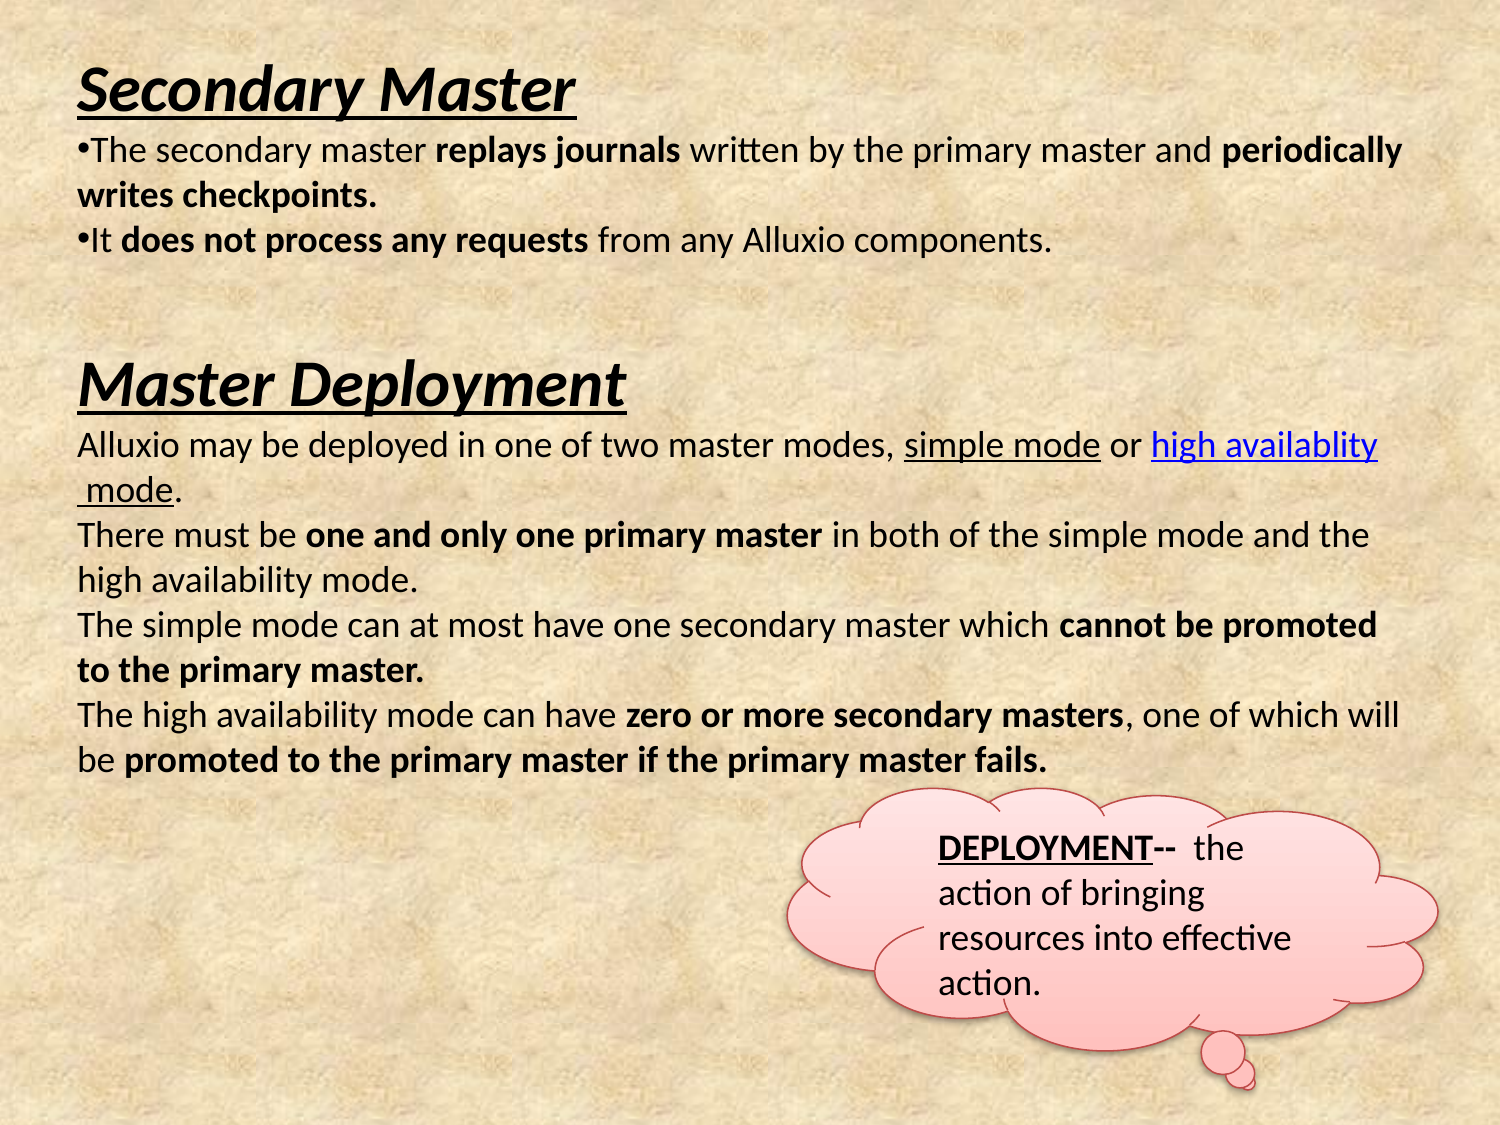

Secondary Master
The secondary master replays journals written by the primary master and periodically writes checkpoints.
It does not process any requests from any Alluxio components.

Master Deployment
Alluxio may be deployed in one of two master modes, simple mode or high availablity mode.
There must be one and only one primary master in both of the simple mode and the high availability mode.
The simple mode can at most have one secondary master which cannot be promoted to the primary master.
The high availability mode can have zero or more secondary masters, one of which will be promoted to the primary master if the primary master fails.

DEPLOYMENT--  the action of bringing resources into effective action.